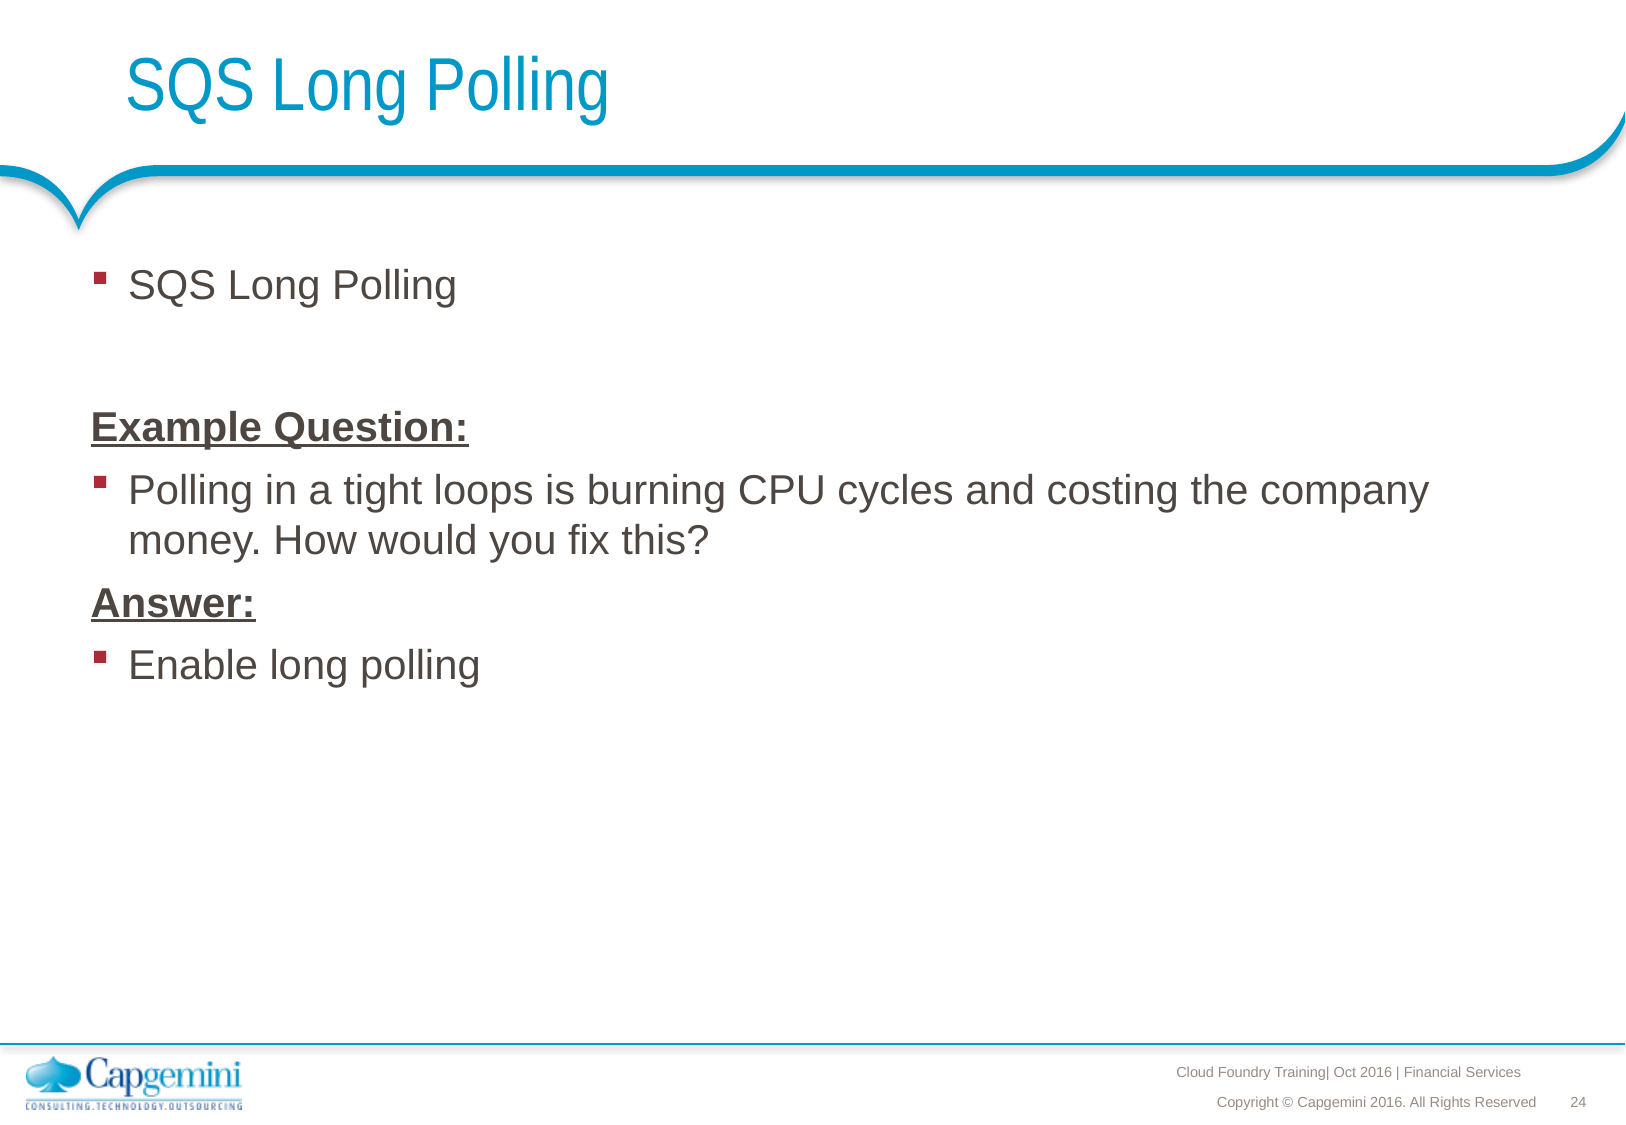

# SQS Long Polling
SQS Long Polling

Example Question:
Polling in a tight loops is burning CPU cycles and costing the company money. How would you fix this?
Answer:
Enable long polling